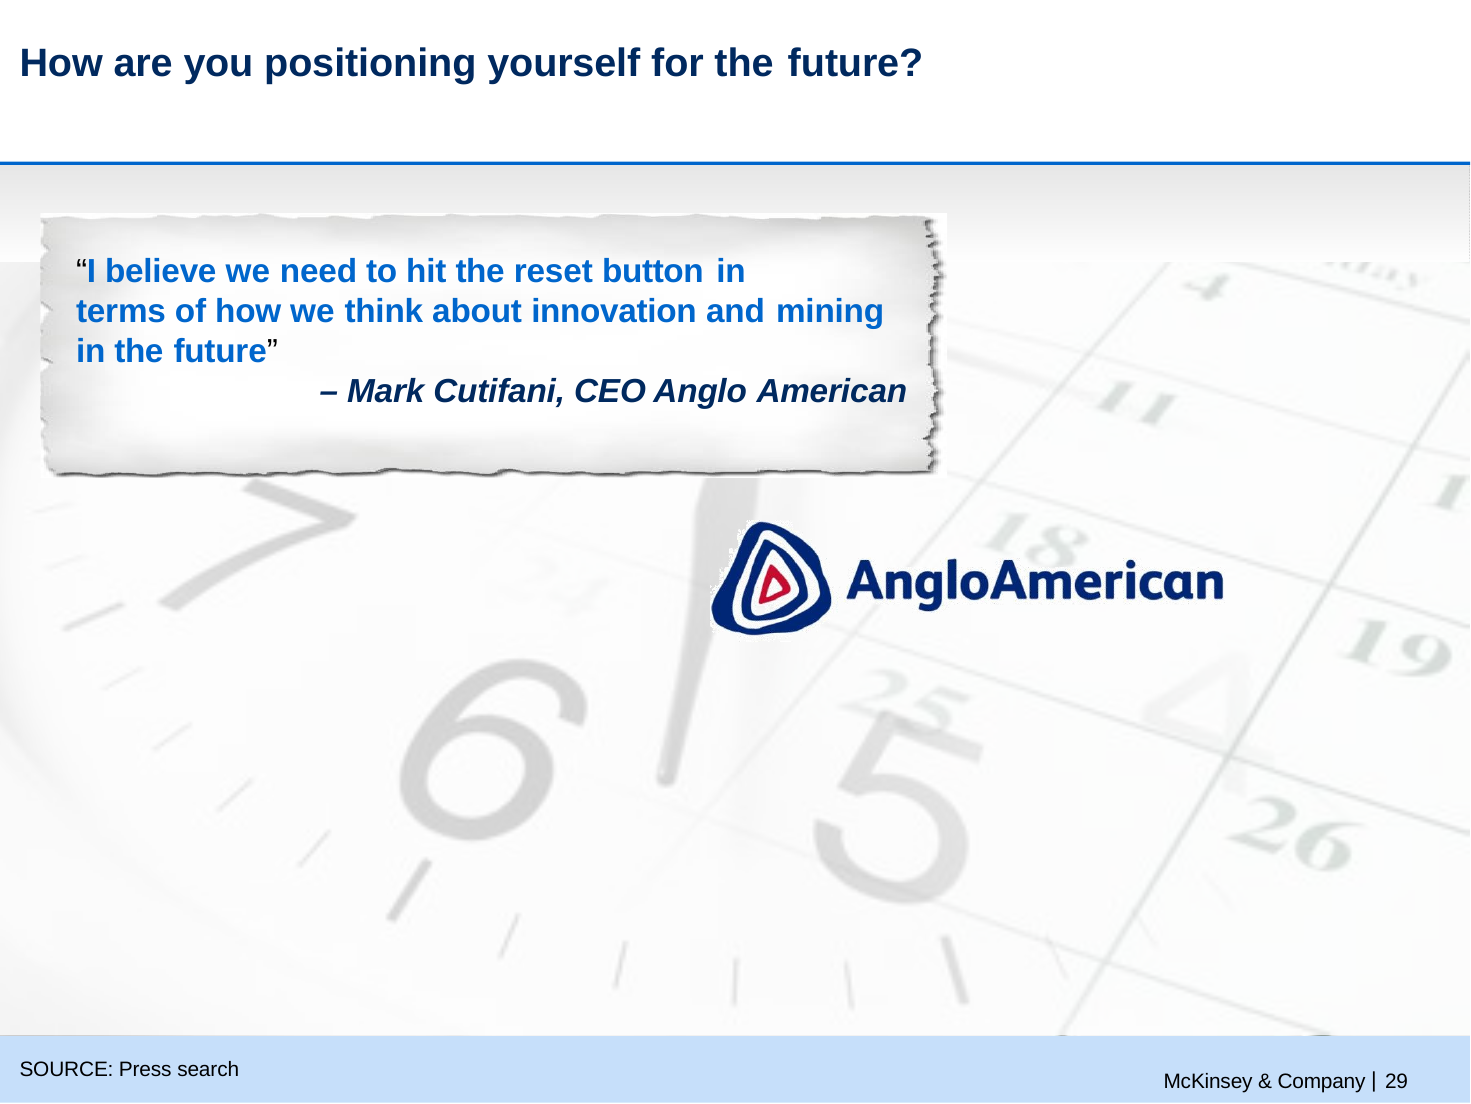

# How are you positioning yourself for the future?

“I believe we need to hit the reset button in
terms of how we think about innovation and mining
in the future”
– Mark Cutifani, CEO Anglo American

McKinsey & Company | 29
SOURCE: Press search